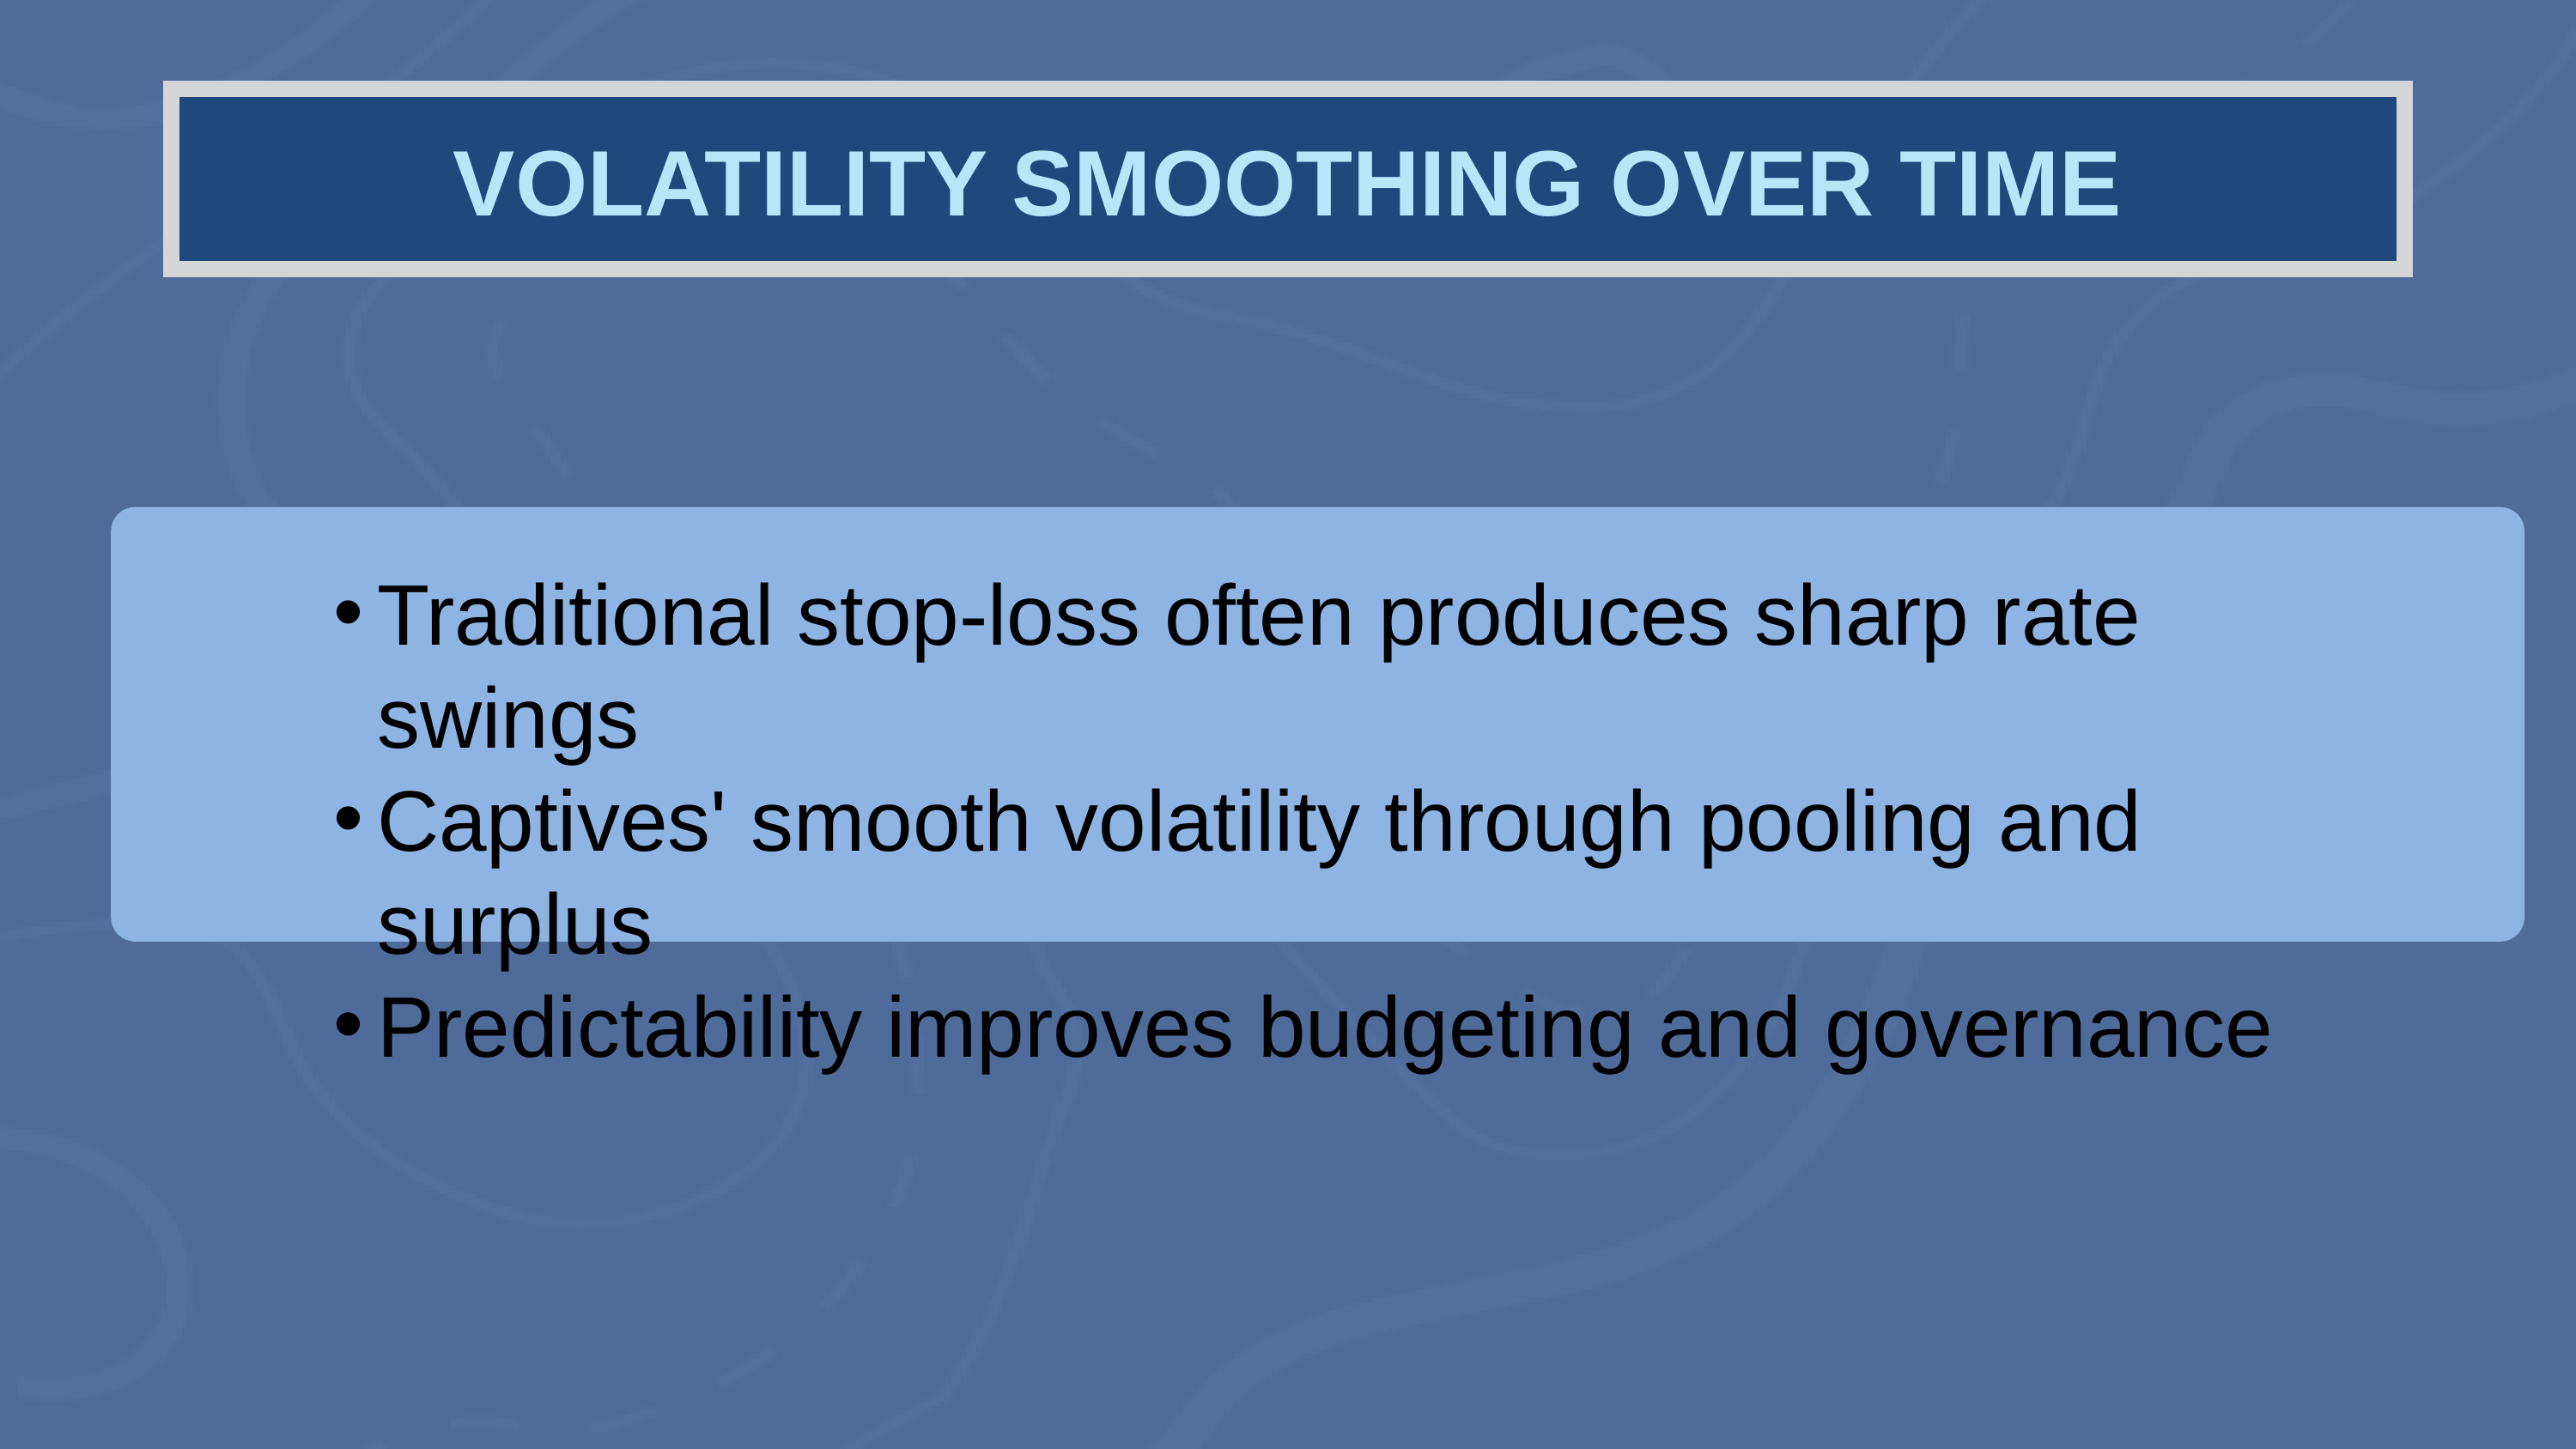

VOLATILITY SMOOTHING OVER TIME

Traditional stop‑loss often produces sharp rate swings
Captives' smooth volatility through pooling and surplus
Predictability improves budgeting and governance